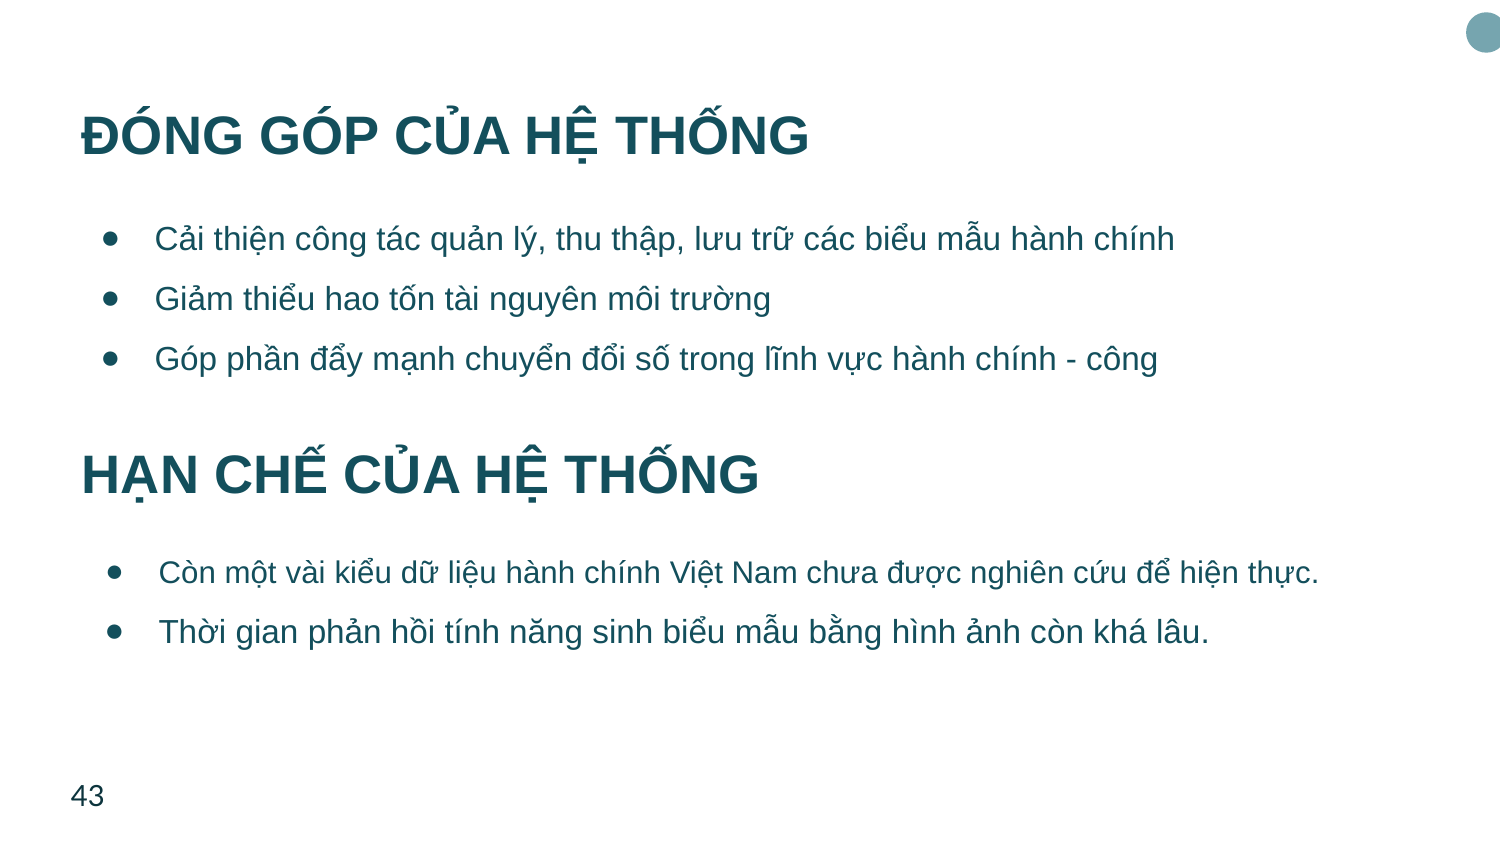

# ĐÓNG GÓP CỦA HỆ THỐNG
Cải thiện công tác quản lý, thu thập, lưu trữ các biểu mẫu hành chính
Giảm thiểu hao tốn tài nguyên môi trường
Góp phần đẩy mạnh chuyển đổi số trong lĩnh vực hành chính - công

HẠN CHẾ CỦA HỆ THỐNG
Còn một vài kiểu dữ liệu hành chính Việt Nam chưa được nghiên cứu để hiện thực.
Thời gian phản hồi tính năng sinh biểu mẫu bằng hình ảnh còn khá lâu.
43